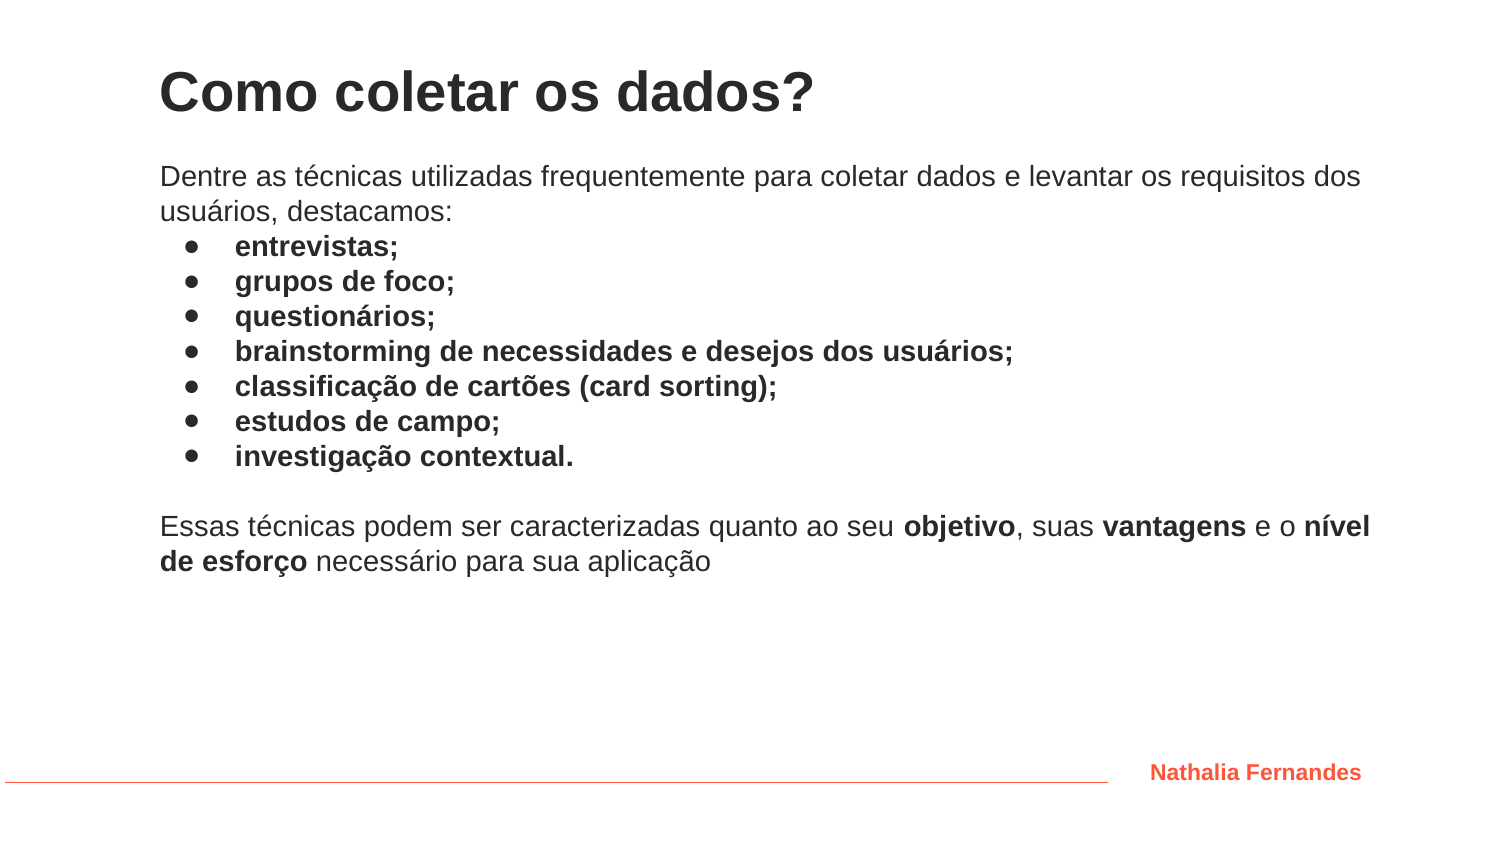

Como coletar os dados?

Dentre as técnicas utilizadas frequentemente para coletar dados e levantar os requisitos dos usuários, destacamos: 
entrevistas; 
grupos de foco; 
questionários; 
brainstorming de necessidades e desejos dos usuários; 
classificação de cartões (card sorting); 
estudos de campo; 
investigação contextual.

Essas técnicas podem ser caracterizadas quanto ao seu objetivo, suas vantagens e o nível de esforço necessário para sua aplicação
Nathalia Fernandes